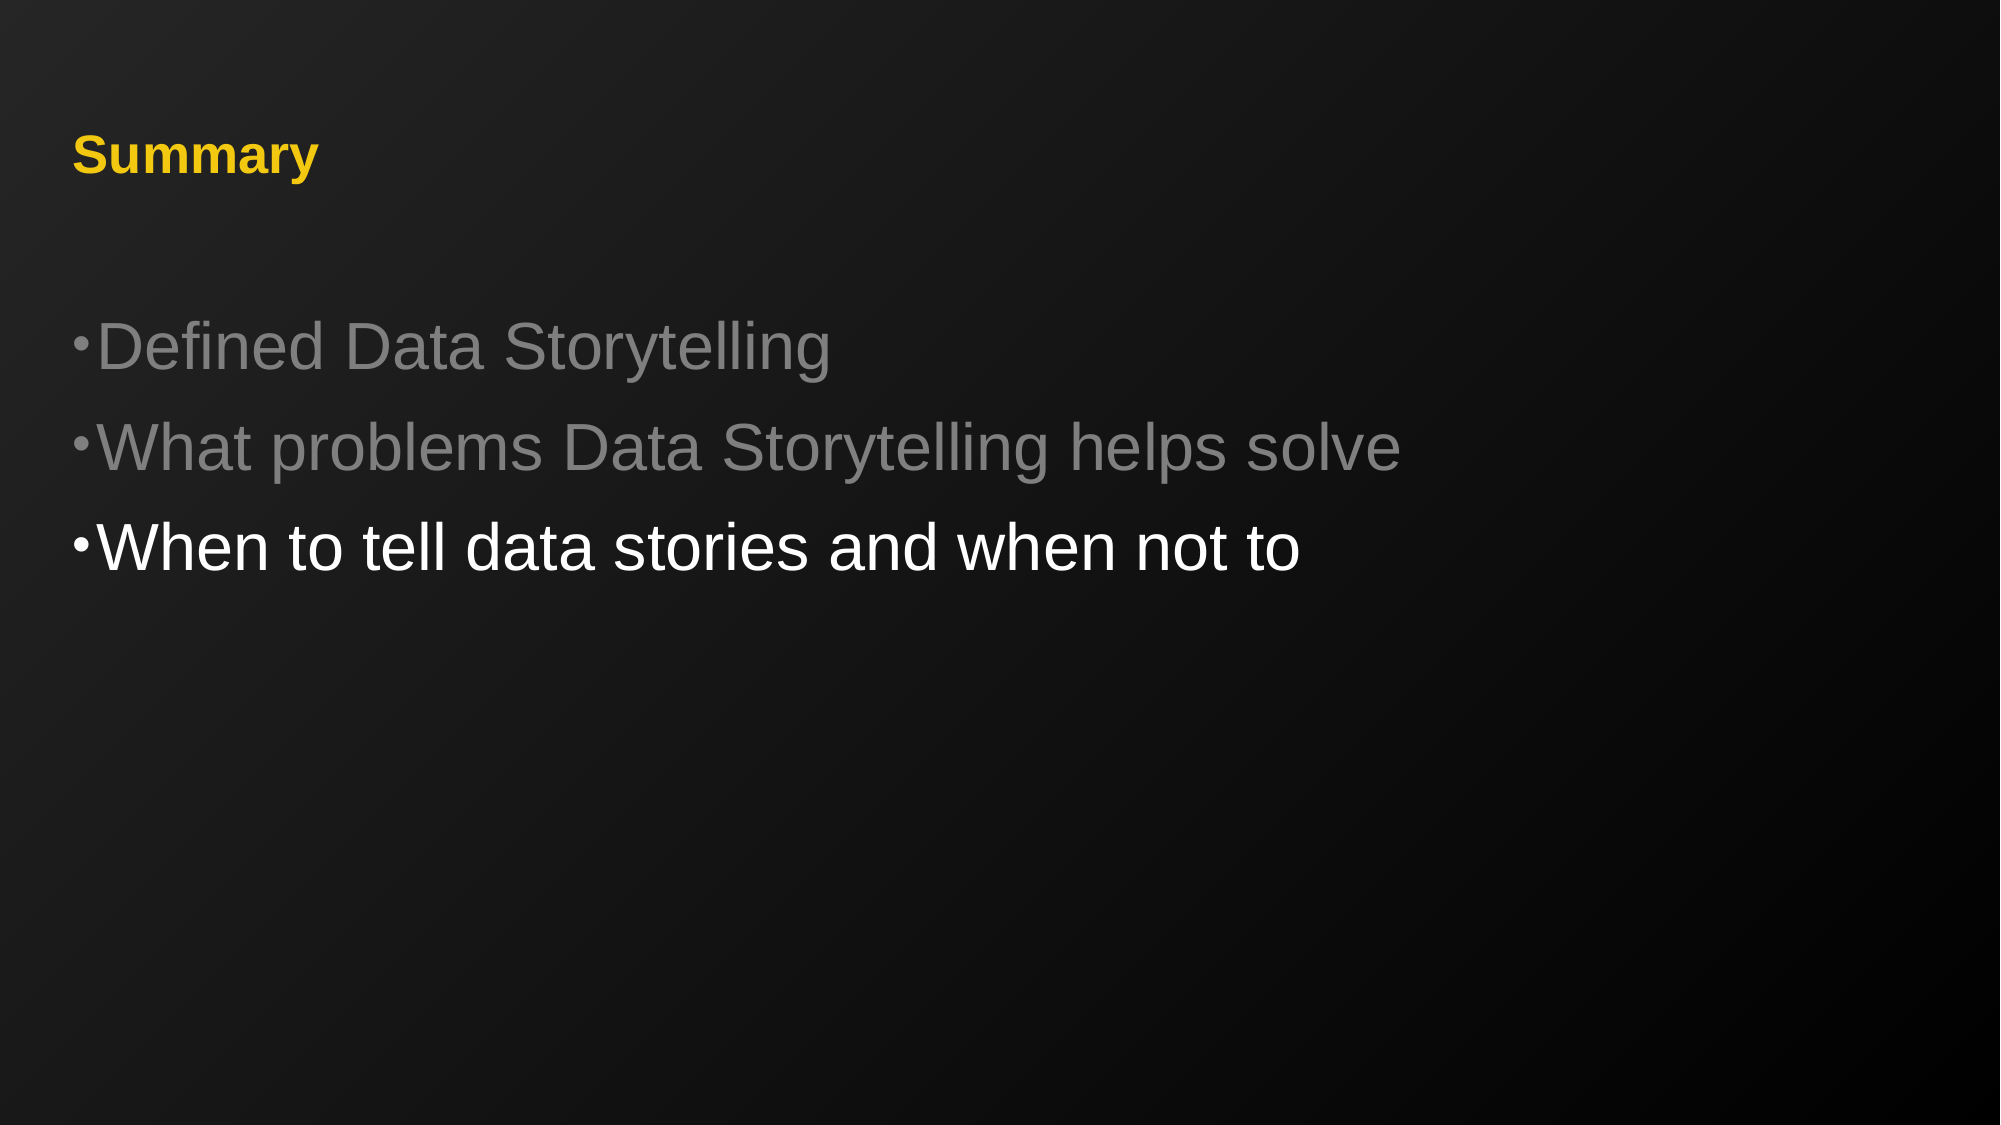

# Summary
Defined Data Storytelling
What problems Data Storytelling helps solve
When to tell data stories and when not to